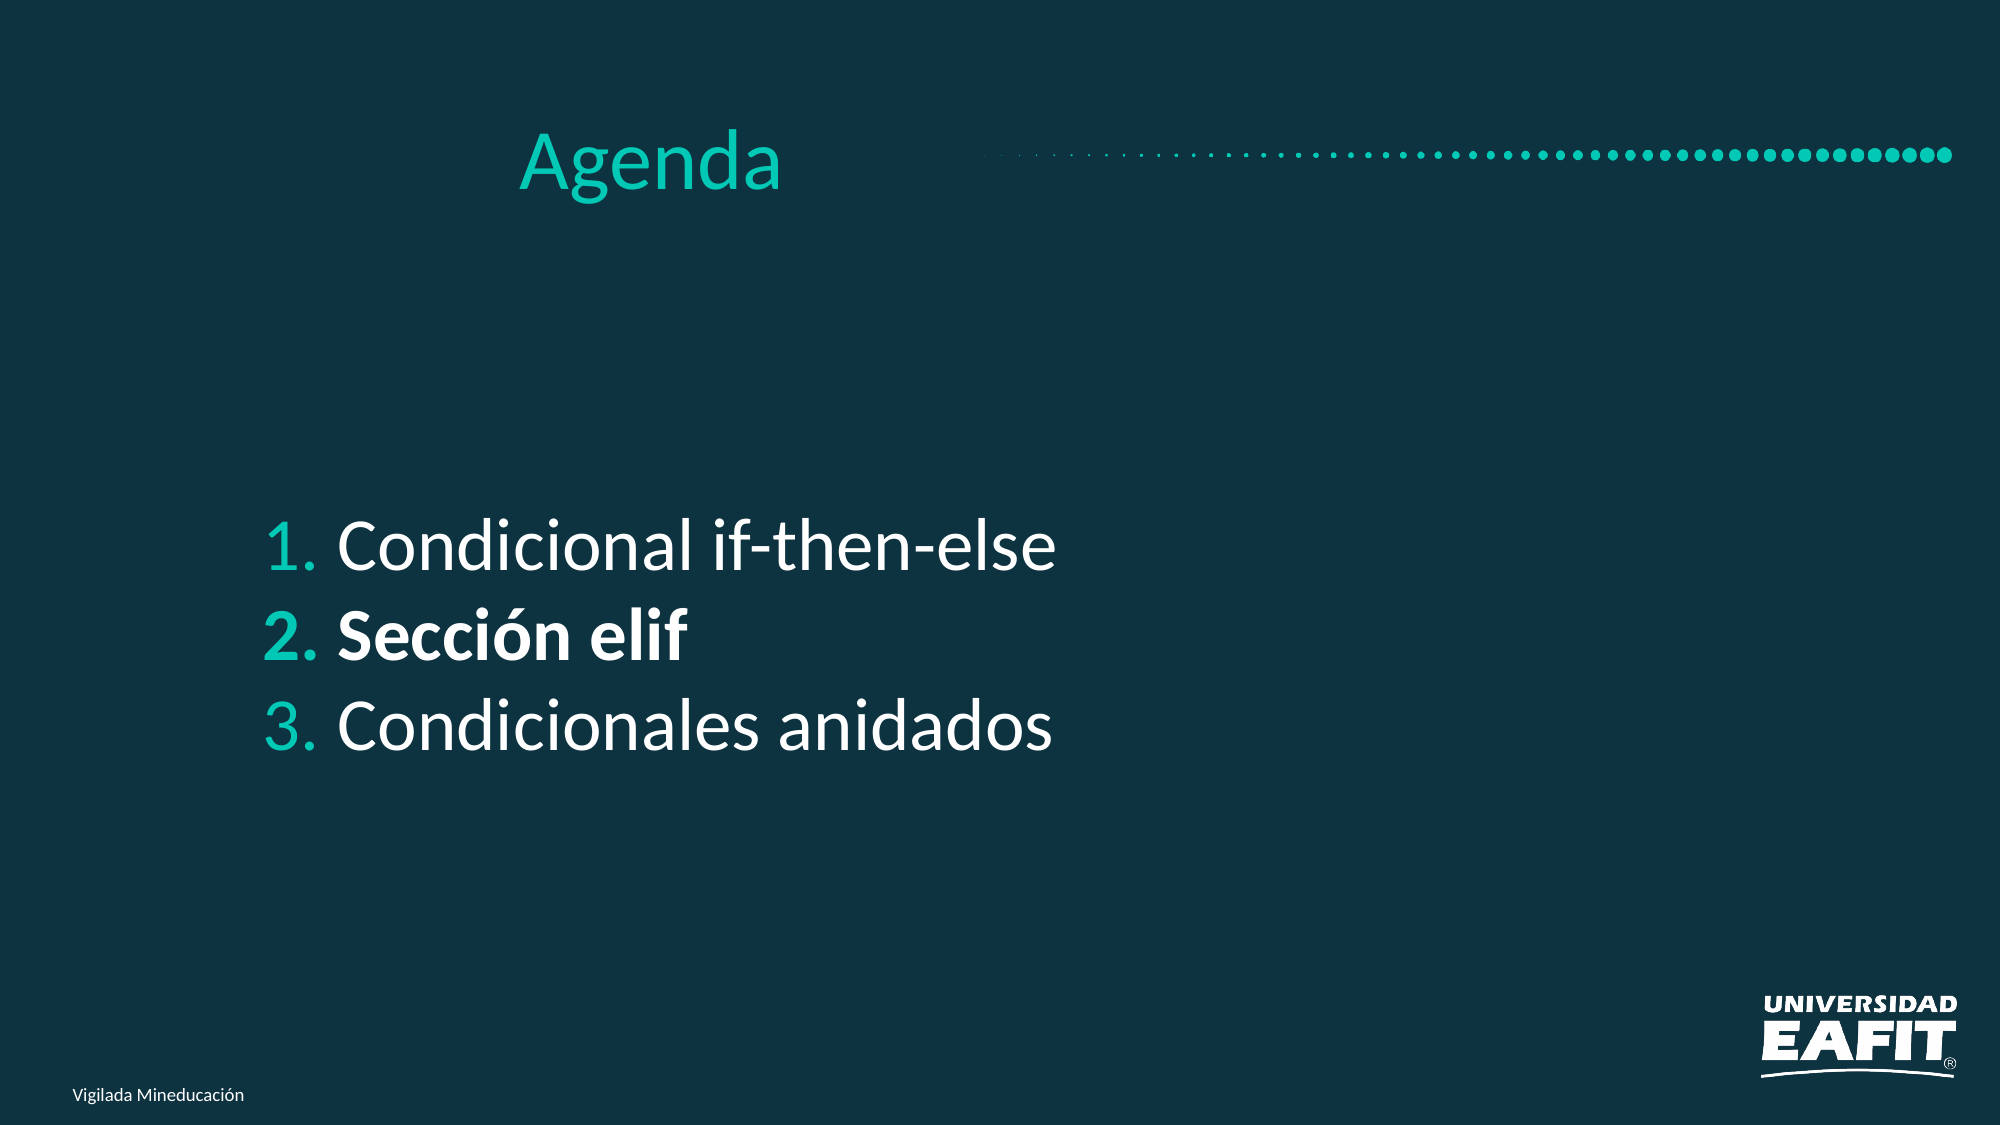

# Agenda
Condicional if-then-else
Sección elif
Condicionales anidados